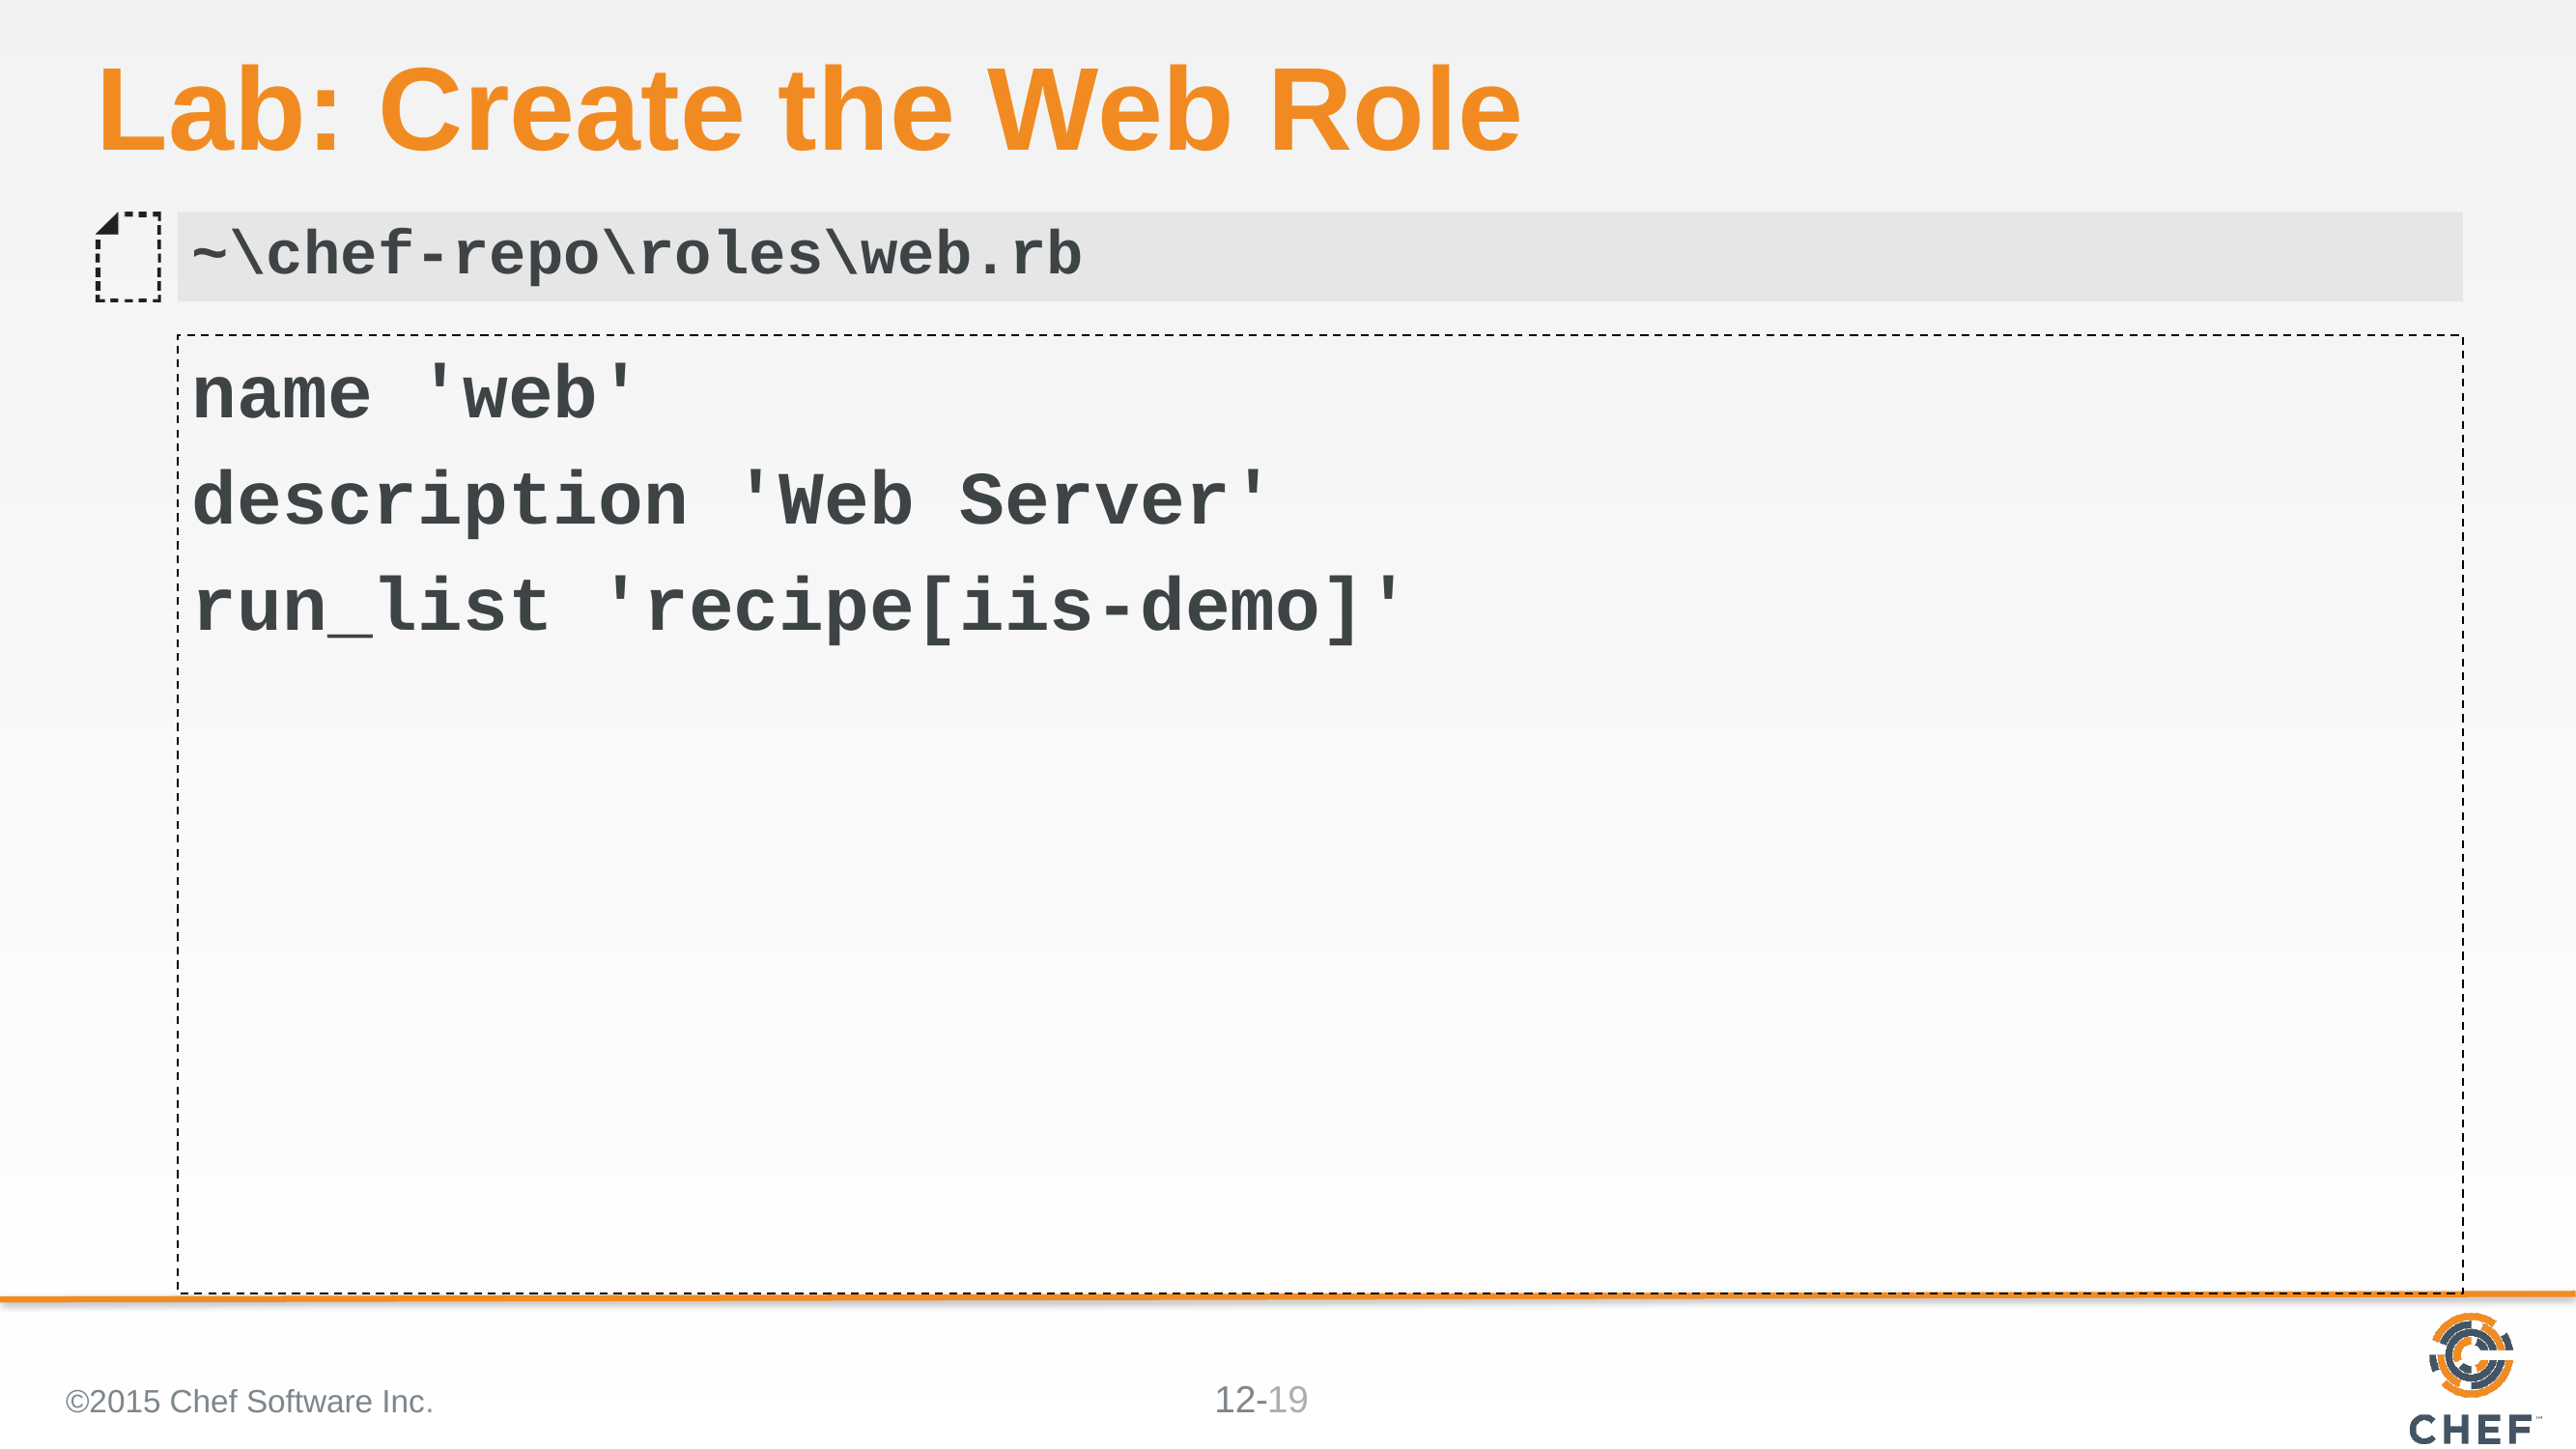

# Lab: Create the Web Role
~\chef-repo\roles\web.rb
name 'web'
description 'Web Server'
run_list 'recipe[iis-demo]'
©2015 Chef Software Inc.
19